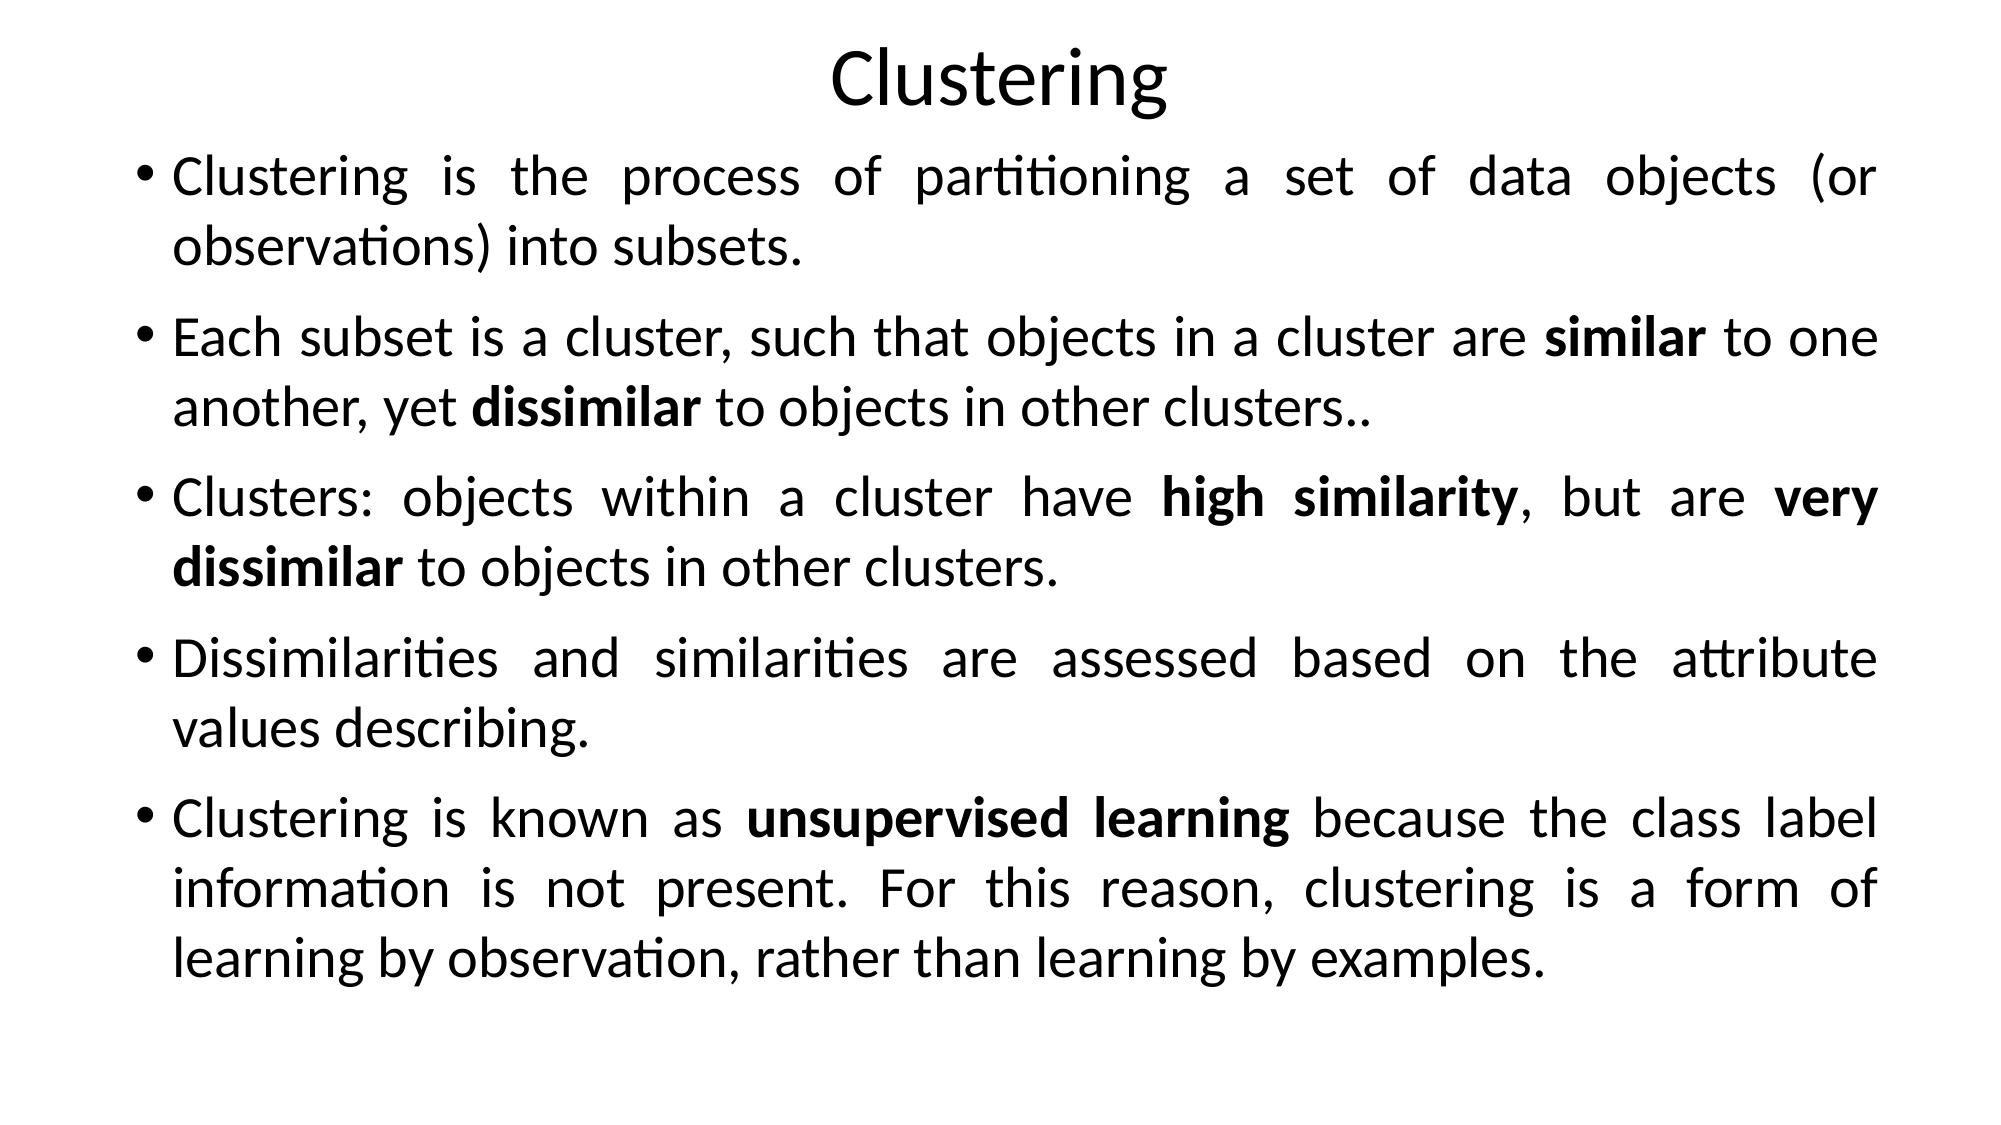

# Clustering
Clustering is the process of partitioning a set of data objects (or observations) into subsets.
Each subset is a cluster, such that objects in a cluster are similar to one another, yet dissimilar to objects in other clusters..
Clusters: objects within a cluster have high similarity, but are very dissimilar to objects in other clusters.
Dissimilarities and similarities are assessed based on the attribute values describing.
Clustering is known as unsupervised learning because the class label information is not present. For this reason, clustering is a form of learning by observation, rather than learning by examples.